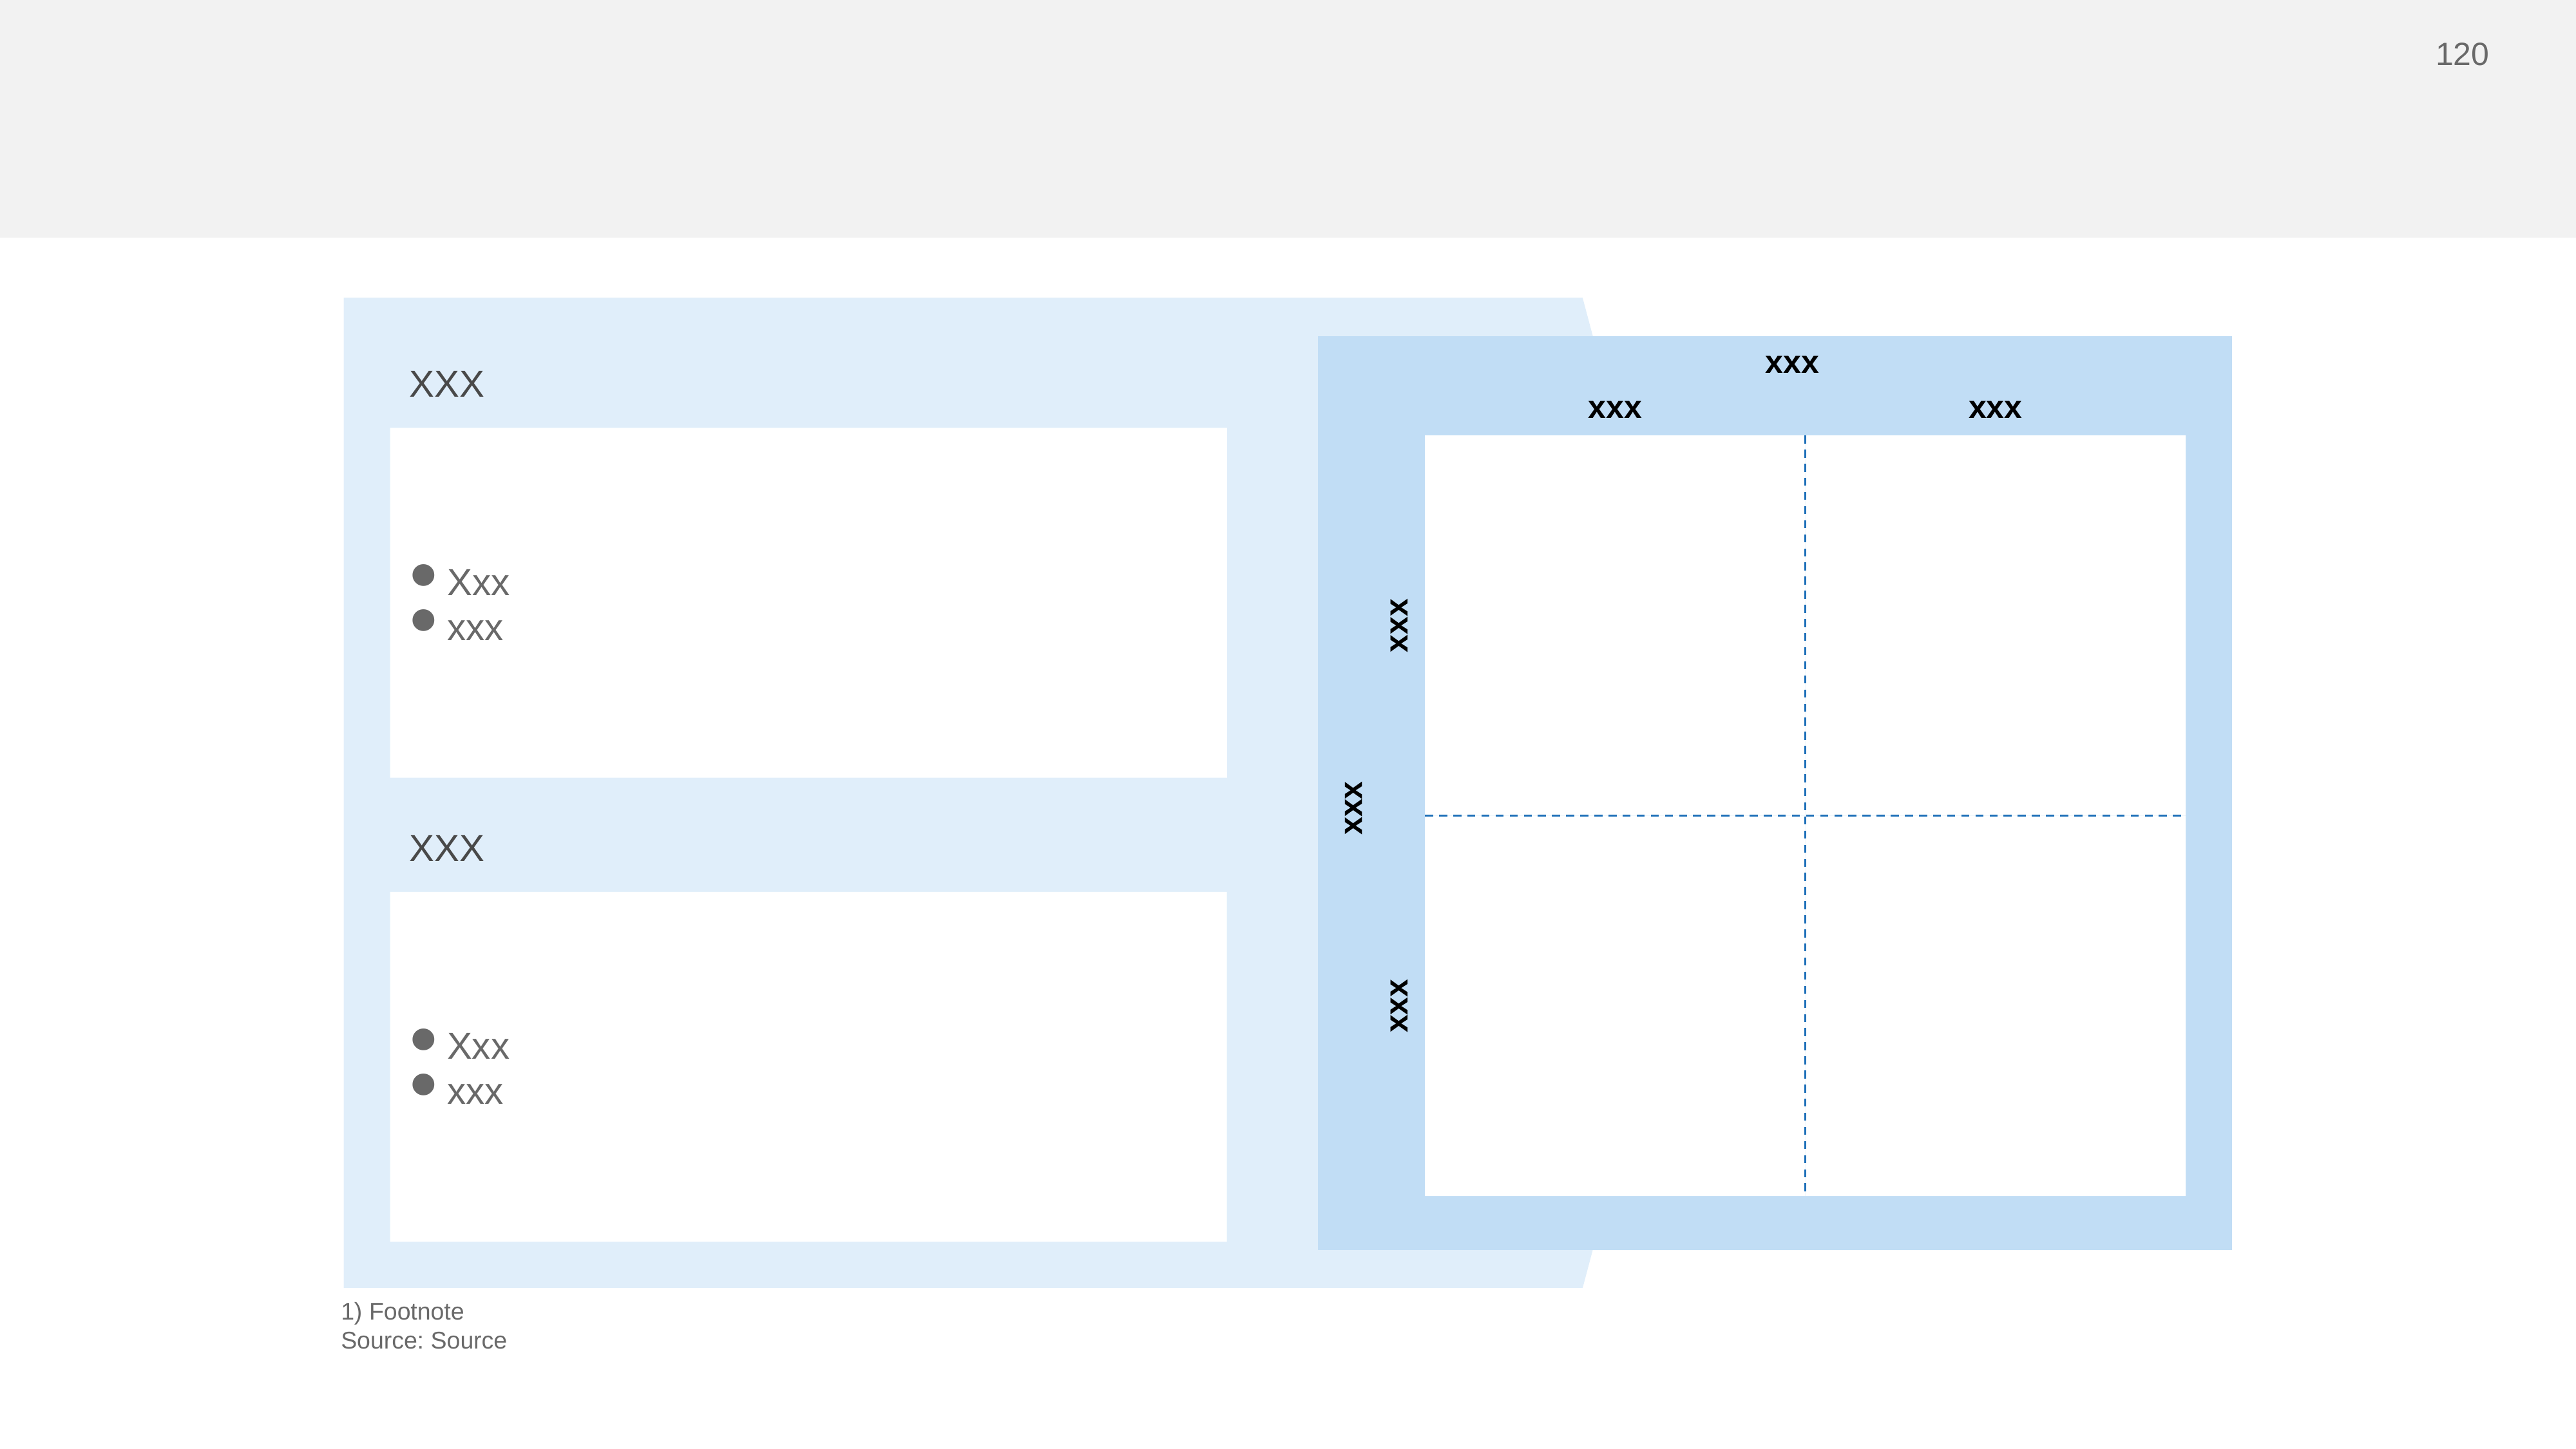

#

XXX

xxx
xxx
xxx
Xxx
xxx

xxx
xxx
XXX

Xxx
xxx
xxx
1) Footnote
Source: Source